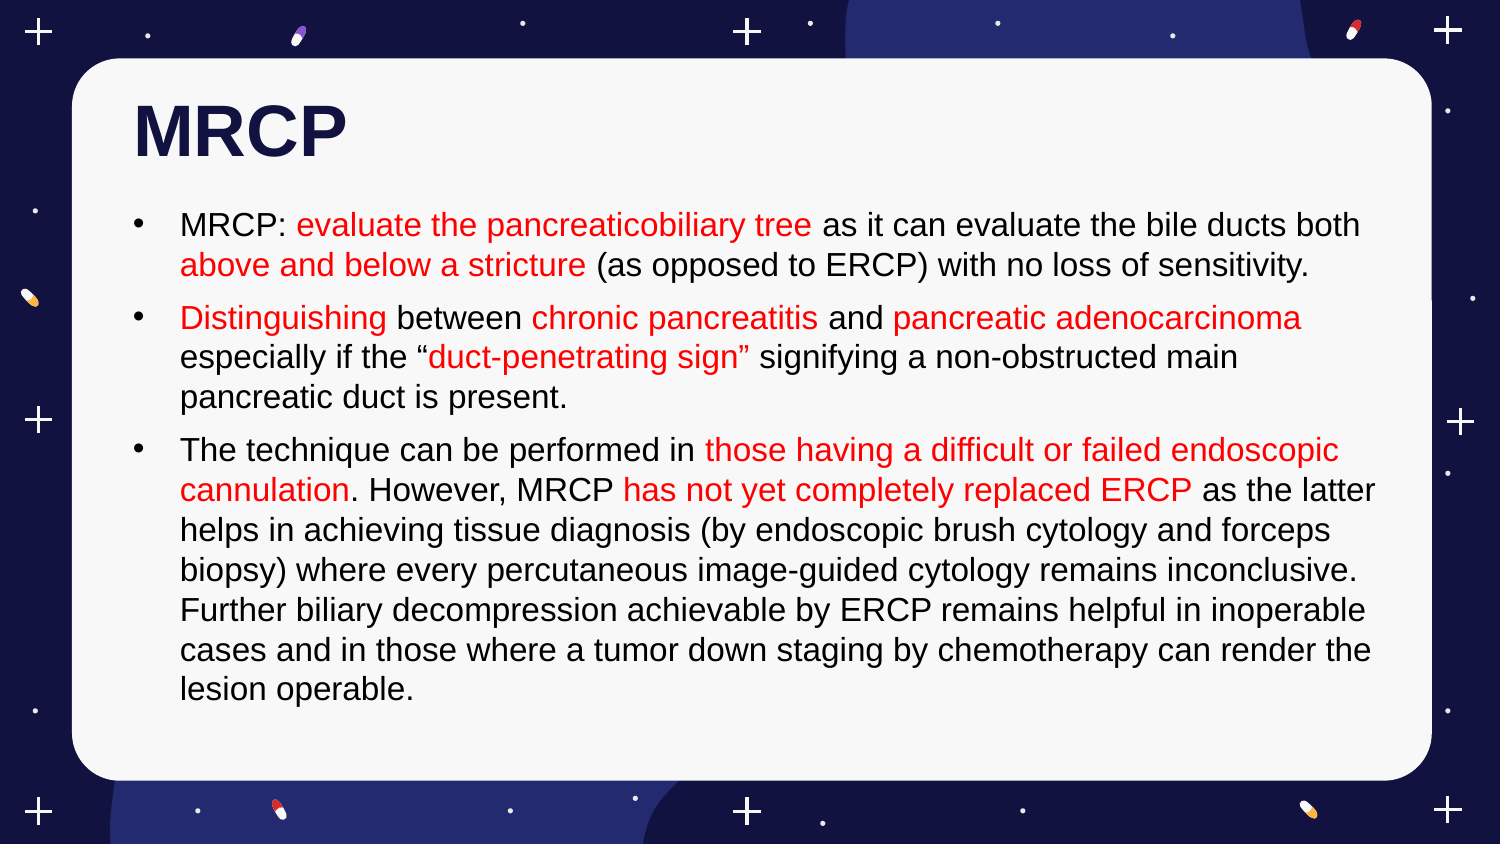

# MRCP
MRCP: evaluate the pancreaticobiliary tree as it can evaluate the bile ducts both above and below a stricture (as opposed to ERCP) with no loss of sensitivity.
Distinguishing between chronic pancreatitis and pancreatic adenocarcinoma especially if the “duct-penetrating sign” signifying a non-obstructed main pancreatic duct is present.
The technique can be performed in those having a difficult or failed endoscopic cannulation. However, MRCP has not yet completely replaced ERCP as the latter helps in achieving tissue diagnosis (by endoscopic brush cytology and forceps biopsy) where every percutaneous image-guided cytology remains inconclusive. Further biliary decompression achievable by ERCP remains helpful in inoperable cases and in those where a tumor down staging by chemotherapy can render the lesion operable.